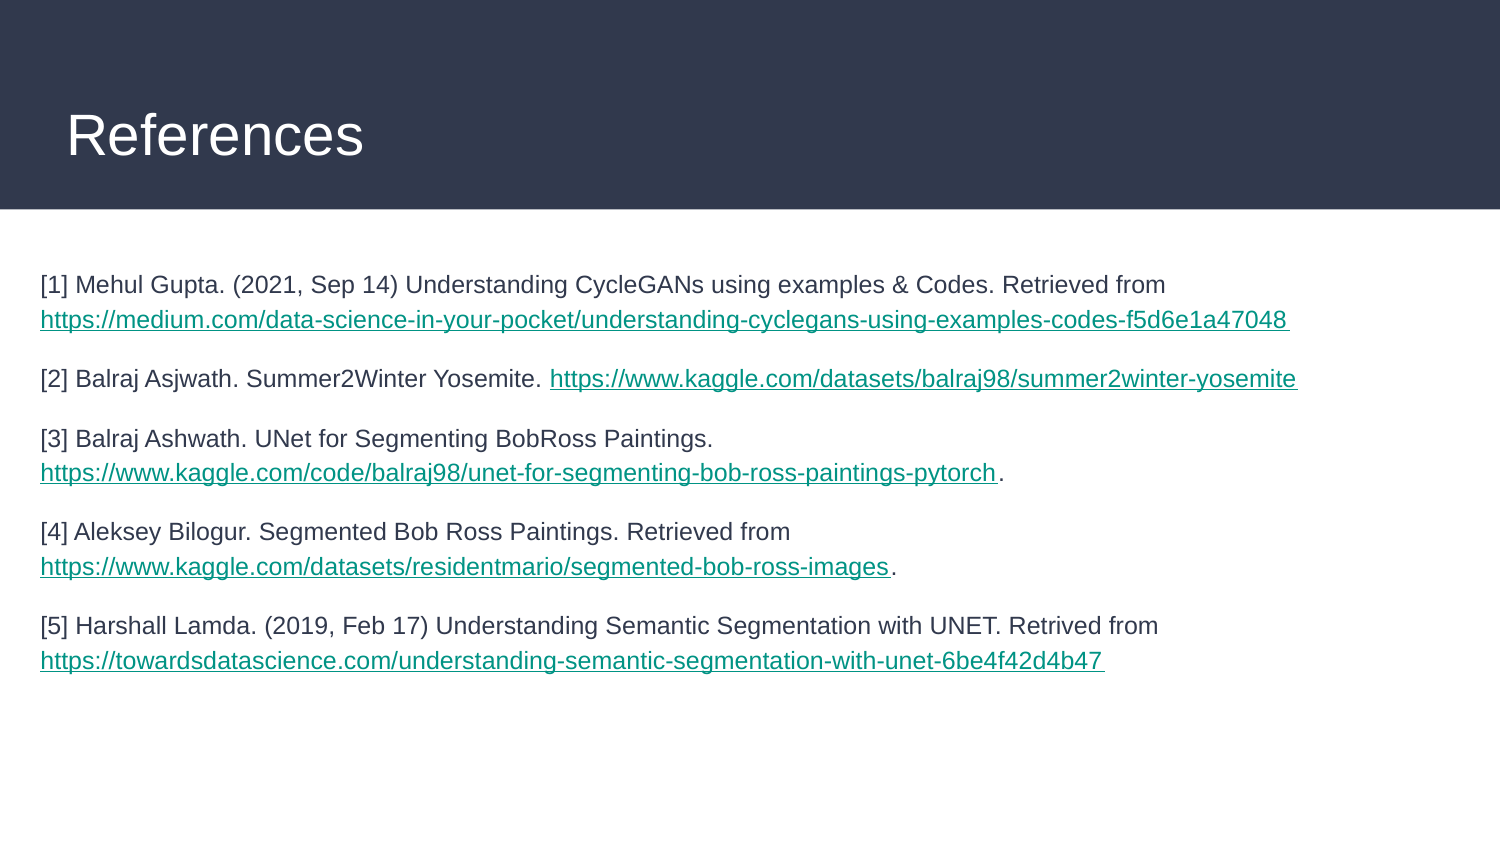

# References

[1] Mehul Gupta. (2021, Sep 14) Understanding CycleGANs using examples & Codes. Retrieved from https://medium.com/data-science-in-your-pocket/understanding-cyclegans-using-examples-codes-f5d6e1a47048
[2] Balraj Asjwath. Summer2Winter Yosemite. https://www.kaggle.com/datasets/balraj98/summer2winter-yosemite
[3] Balraj Ashwath. UNet for Segmenting BobRoss Paintings. https://www.kaggle.com/code/balraj98/unet-for-segmenting-bob-ross-paintings-pytorch.
[4] Aleksey Bilogur. Segmented Bob Ross Paintings. Retrieved from https://www.kaggle.com/datasets/residentmario/segmented-bob-ross-images.
[5] Harshall Lamda. (2019, Feb 17) Understanding Semantic Segmentation with UNET. Retrived from https://towardsdatascience.com/understanding-semantic-segmentation-with-unet-6be4f42d4b47